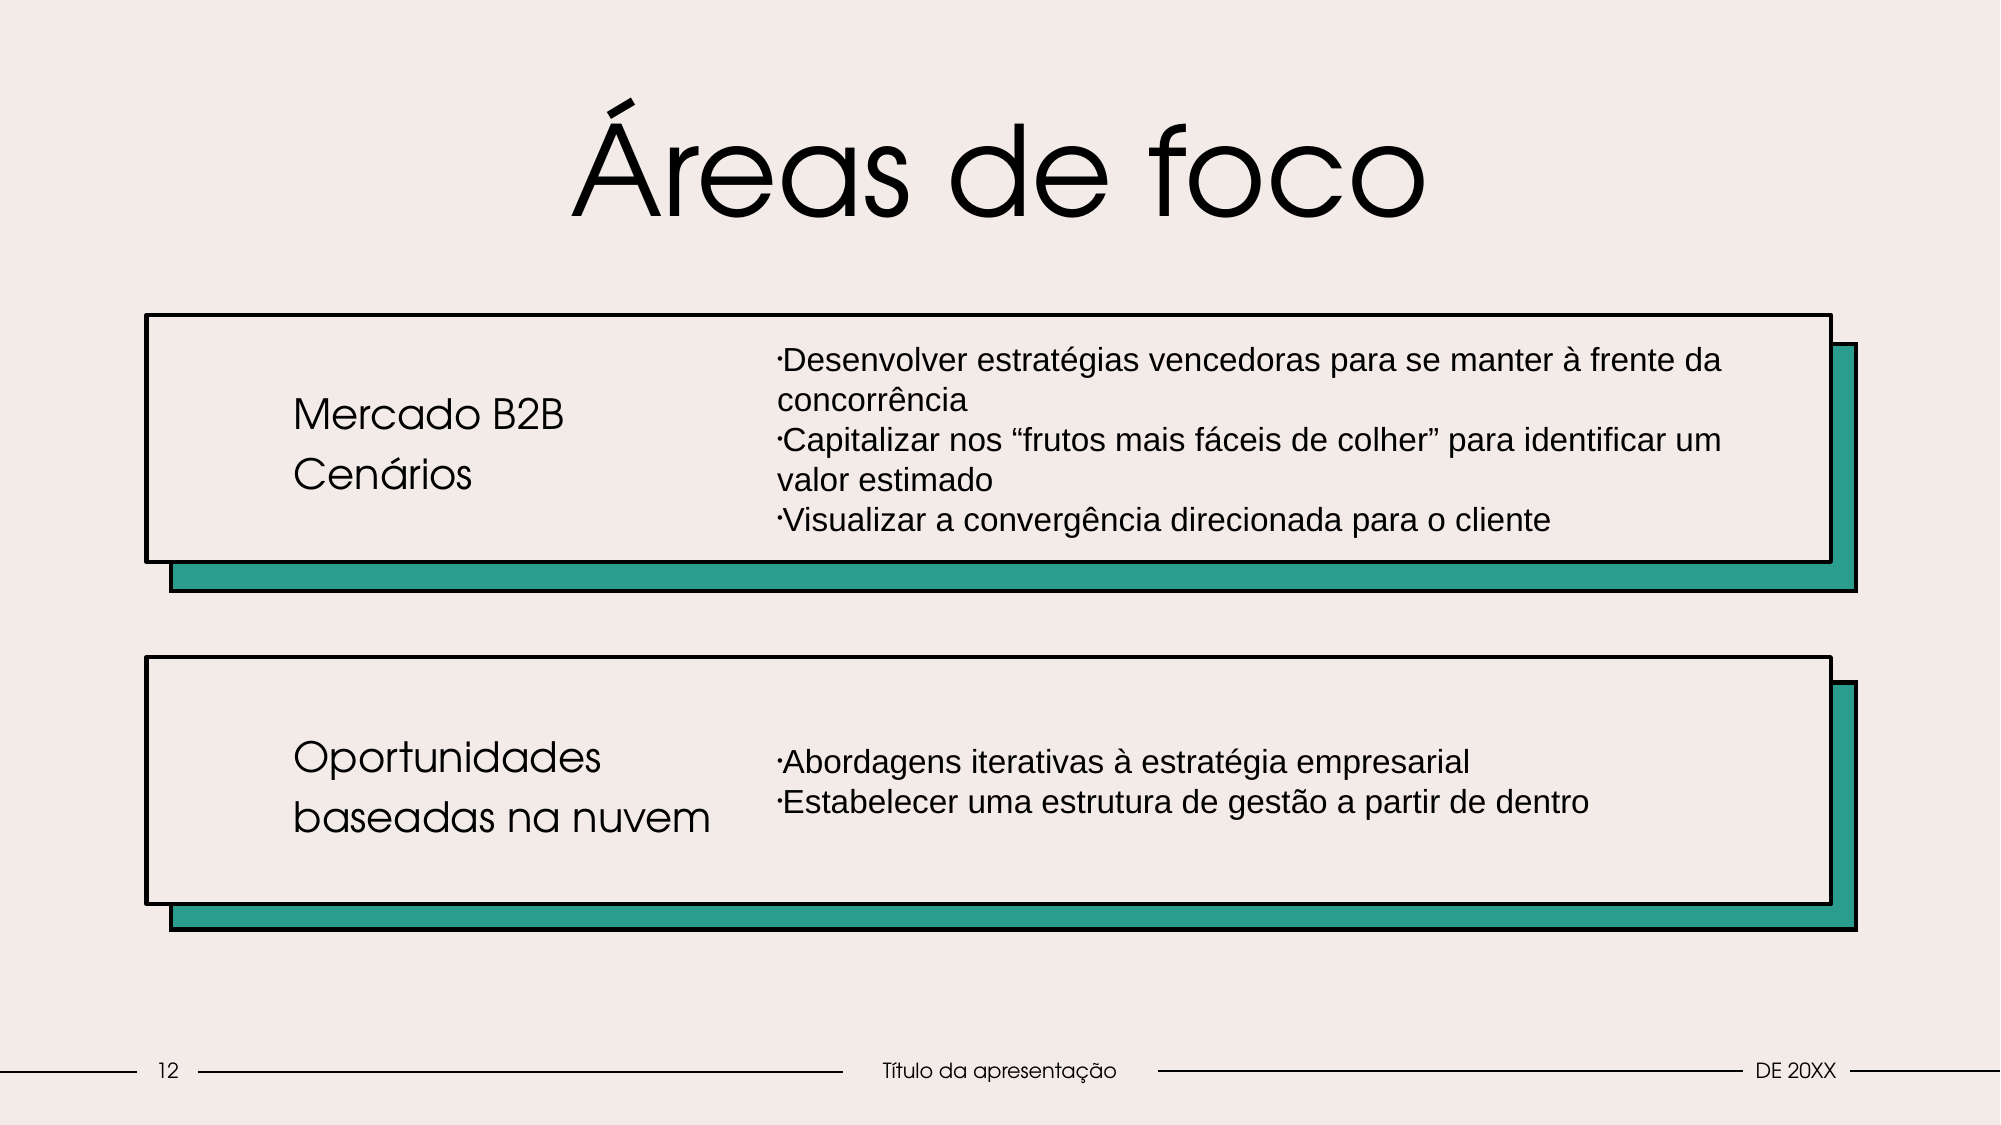

# Áreas de foco
Mercado B2B
Cenários
Desenvolver estratégias vencedoras para se manter à frente da concorrência
Capitalizar nos “frutos mais fáceis de colher” para identificar um valor estimado
Visualizar a convergência direcionada para o cliente
Oportunidades baseadas na nuvem
Abordagens iterativas à estratégia empresarial
Estabelecer uma estrutura de gestão a partir de dentro
12
Título da apresentação
DE 20XX